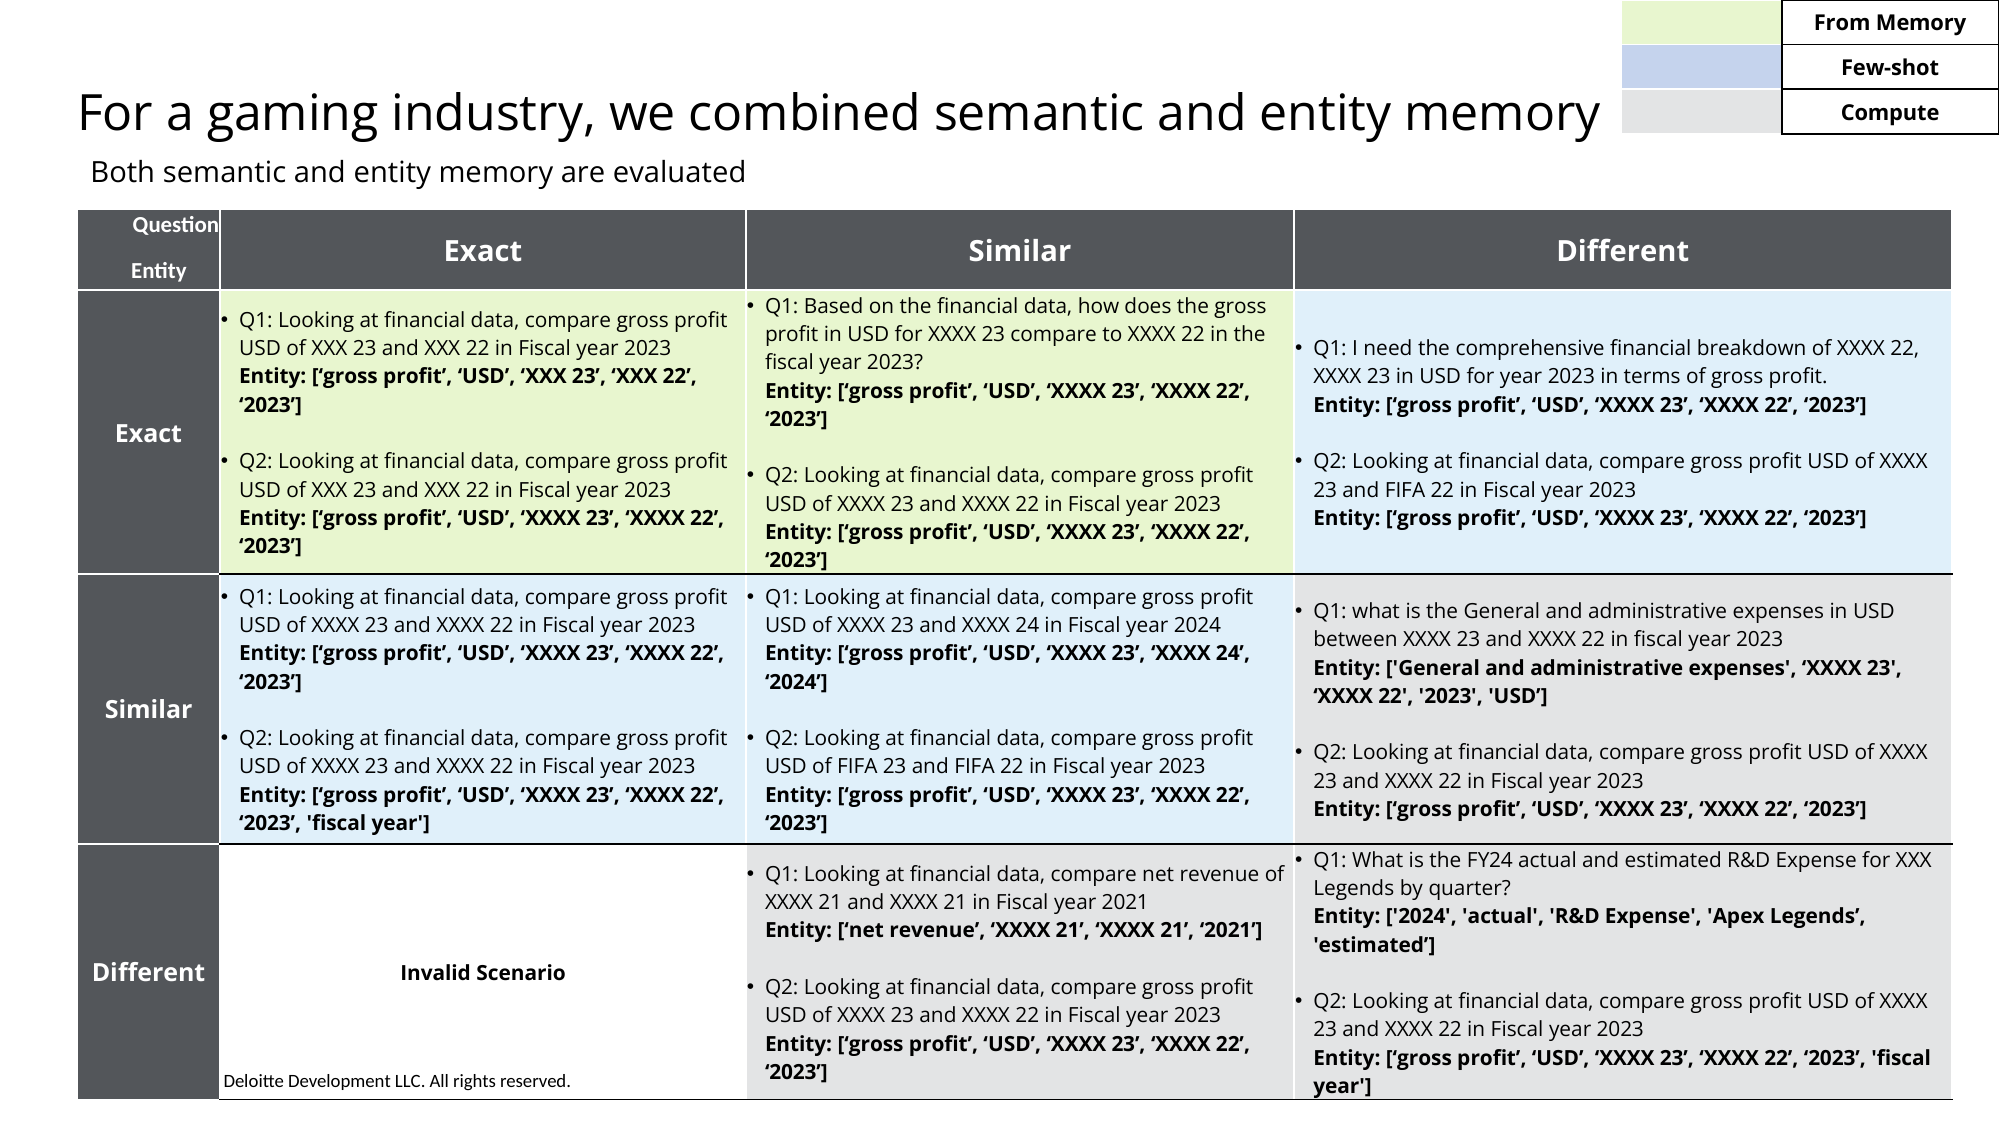

|  | From Memory |
| --- | --- |
|  | Few-shot |
|  | Compute |
# For a gaming industry, we combined semantic and entity memory
Both semantic and entity memory are evaluated
| Question Entity | Exact | Similar | Different |
| --- | --- | --- | --- |
| Exact | Q1: Looking at financial data, compare gross profit USD of XXX 23 and XXX 22 in Fiscal year 2023 Entity: [‘gross profit’, ‘USD’, ‘XXX 23’, ‘XXX 22’, ‘2023’] Q2: Looking at financial data, compare gross profit USD of XXX 23 and XXX 22 in Fiscal year 2023 Entity: [‘gross profit’, ‘USD’, ‘XXXX 23’, ‘XXXX 22’, ‘2023’] | Q1: Based on the financial data, how does the gross profit in USD for XXXX 23 compare to XXXX 22 in the fiscal year 2023? Entity: [‘gross profit’, ‘USD’, ‘XXXX 23’, ‘XXXX 22’, ‘2023’] Q2: Looking at financial data, compare gross profit USD of XXXX 23 and XXXX 22 in Fiscal year 2023 Entity: [‘gross profit’, ‘USD’, ‘XXXX 23’, ‘XXXX 22’, ‘2023’] | Q1: I need the comprehensive financial breakdown of XXXX 22, XXXX 23 in USD for year 2023 in terms of gross profit. Entity: [‘gross profit’, ‘USD’, ‘XXXX 23’, ‘XXXX 22’, ‘2023’] Q2: Looking at financial data, compare gross profit USD of XXXX 23 and FIFA 22 in Fiscal year 2023 Entity: [‘gross profit’, ‘USD’, ‘XXXX 23’, ‘XXXX 22’, ‘2023’] |
| Similar | Q1: Looking at financial data, compare gross profit USD of XXXX 23 and XXXX 22 in Fiscal year 2023 Entity: [‘gross profit’, ‘USD’, ‘XXXX 23’, ‘XXXX 22’, ‘2023’] Q2: Looking at financial data, compare gross profit USD of XXXX 23 and XXXX 22 in Fiscal year 2023 Entity: [‘gross profit’, ‘USD’, ‘XXXX 23’, ‘XXXX 22’, ‘2023’, 'fiscal year'] | Q1: Looking at financial data, compare gross profit USD of XXXX 23 and XXXX 24 in Fiscal year 2024 Entity: [‘gross profit’, ‘USD’, ‘XXXX 23’, ‘XXXX 24’, ‘2024’] Q2: Looking at financial data, compare gross profit USD of FIFA 23 and FIFA 22 in Fiscal year 2023 Entity: [‘gross profit’, ‘USD’, ‘XXXX 23’, ‘XXXX 22’, ‘2023’] | Q1: what is the General and administrative expenses in USD between XXXX 23 and XXXX 22 in fiscal year 2023 Entity: ['General and administrative expenses', ‘XXXX 23', ‘XXXX 22', '2023', 'USD’] Q2: Looking at financial data, compare gross profit USD of XXXX 23 and XXXX 22 in Fiscal year 2023 Entity: [‘gross profit’, ‘USD’, ‘XXXX 23’, ‘XXXX 22’, ‘2023’] |
| Different | Invalid Scenario | Q1: Looking at financial data, compare net revenue of XXXX 21 and XXXX 21 in Fiscal year 2021 Entity: [‘net revenue’, ‘XXXX 21’, ‘XXXX 21’, ‘2021’] Q2: Looking at financial data, compare gross profit USD of XXXX 23 and XXXX 22 in Fiscal year 2023 Entity: [‘gross profit’, ‘USD’, ‘XXXX 23’, ‘XXXX 22’, ‘2023’] | Q1: What is the FY24 actual and estimated R&D Expense for XXX Legends by quarter? Entity: ['2024', 'actual', 'R&D Expense', 'Apex Legends’, 'estimated’] Q2: Looking at financial data, compare gross profit USD of XXXX 23 and XXXX 22 in Fiscal year 2023 Entity: [‘gross profit’, ‘USD’, ‘XXXX 23’, ‘XXXX 22’, ‘2023’, 'fiscal year'] |